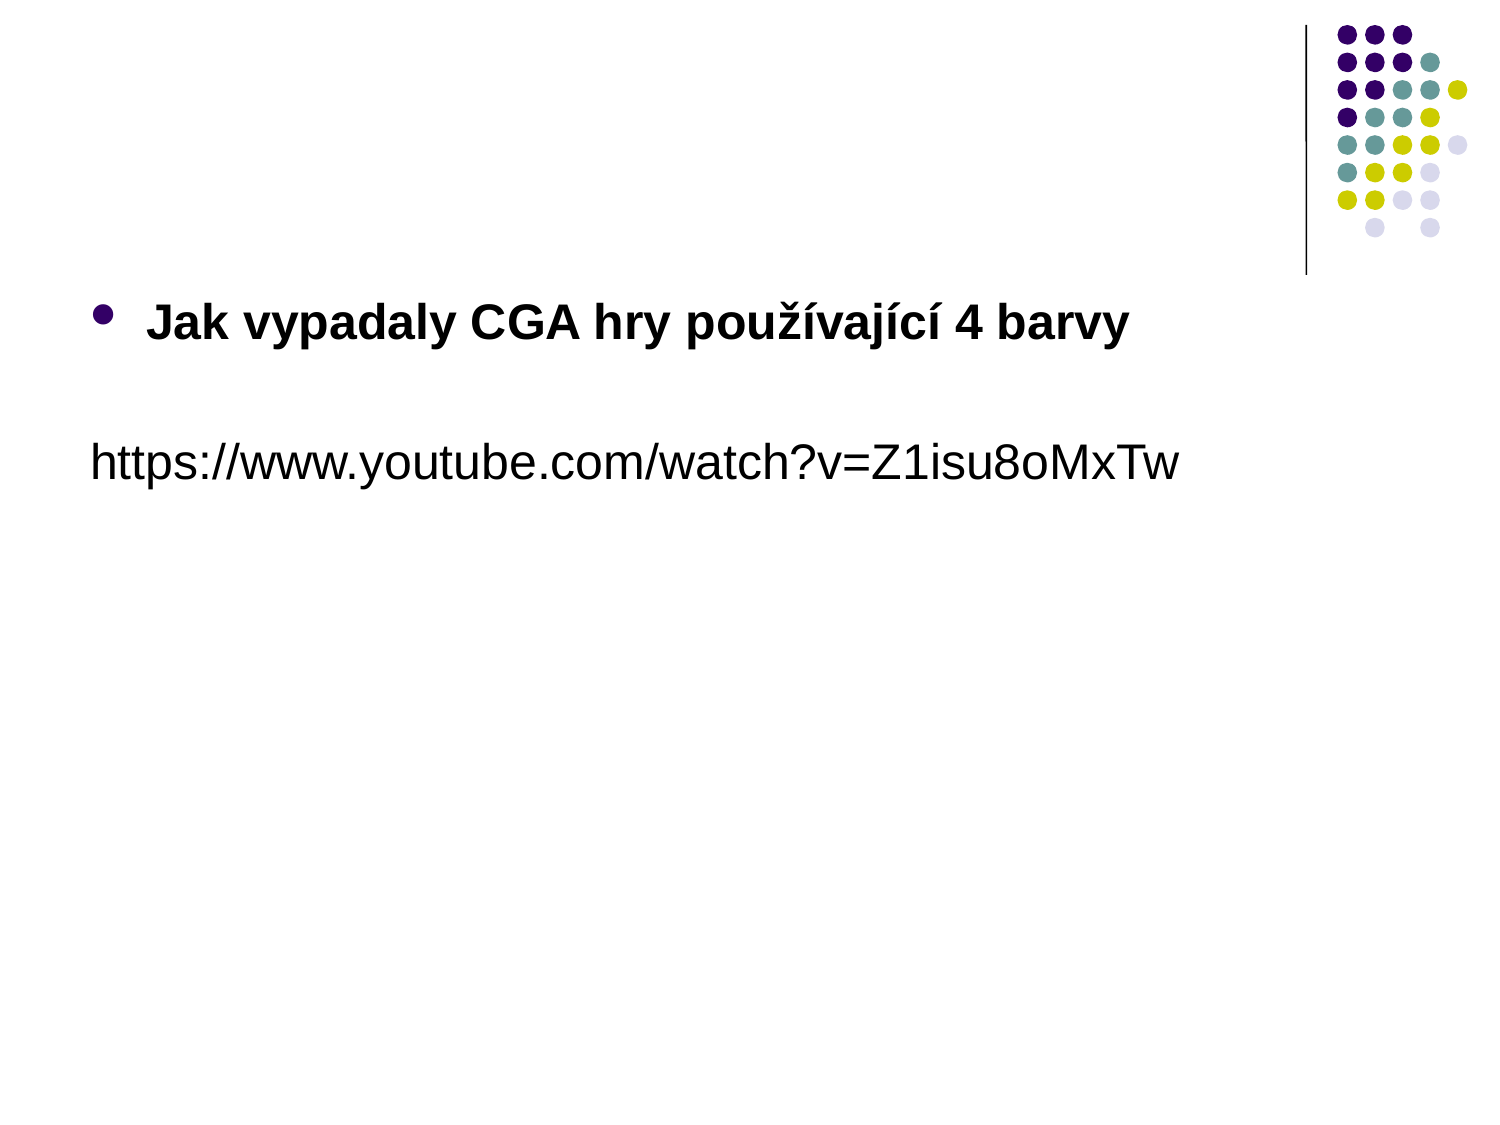

Jak vypadaly CGA hry používající 4 barvy

https://www.youtube.com/watch?v=Z1isu8oMxTw